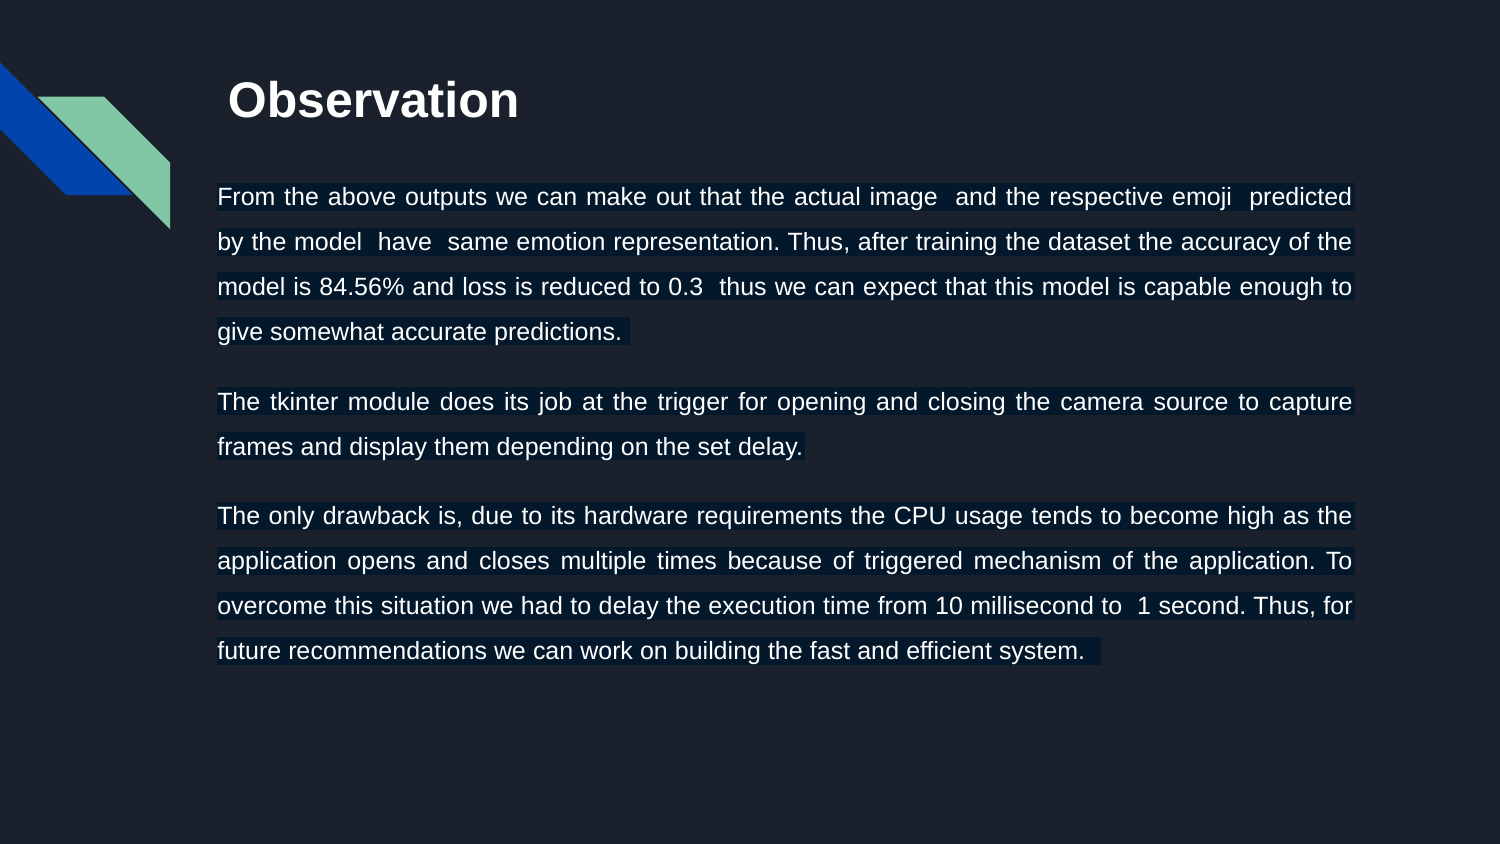

# Observation
From the above outputs we can make out that the actual image  and the respective emoji  predicted by the model  have  same emotion representation. Thus, after training the dataset the accuracy of the model is 84.56% and loss is reduced to 0.3  thus we can expect that this model is capable enough to give somewhat accurate predictions.
The tkinter module does its job at the trigger for opening and closing the camera source to capture frames and display them depending on the set delay.
The only drawback is, due to its hardware requirements the CPU usage tends to become high as the application opens and closes multiple times because of triggered mechanism of the application. To overcome this situation we had to delay the execution time from 10 millisecond to  1 second. Thus, for future recommendations we can work on building the fast and efficient system.